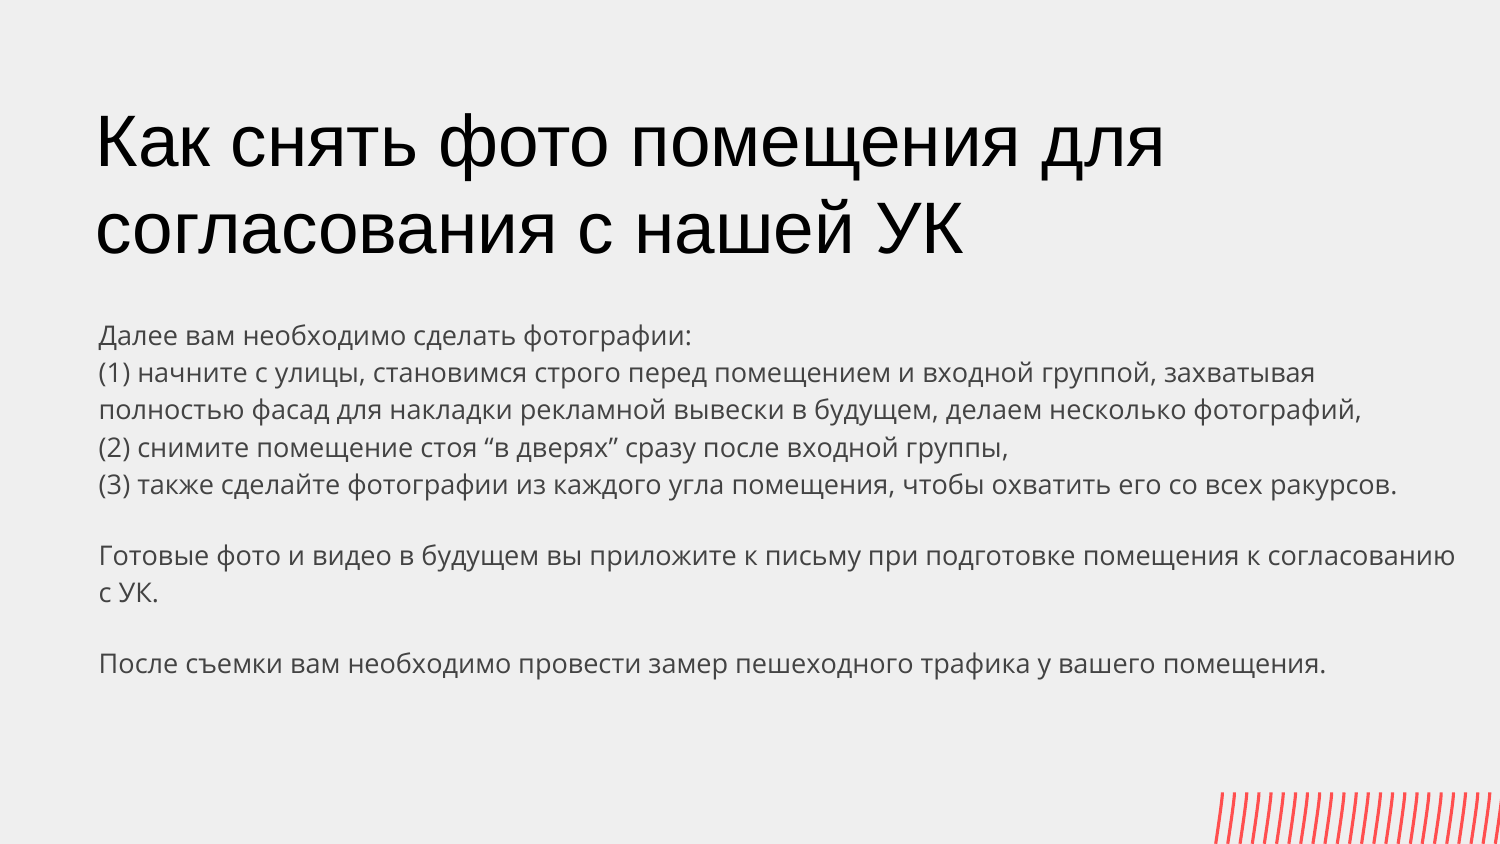

# Как снять фото помещения для согласования с нашей УК
Далее вам необходимо сделать фотографии:
(1) начните с улицы, становимся строго перед помещением и входной группой, захватывая полностью фасад для накладки рекламной вывески в будущем, делаем несколько фотографий,
(2) снимите помещение стоя “в дверях” сразу после входной группы,
(3) также сделайте фотографии из каждого угла помещения, чтобы охватить его со всех ракурсов.
Готовые фото и видео в будущем вы приложите к письму при подготовке помещения к согласованию с УК.
После съемки вам необходимо провести замер пешеходного трафика у вашего помещения.